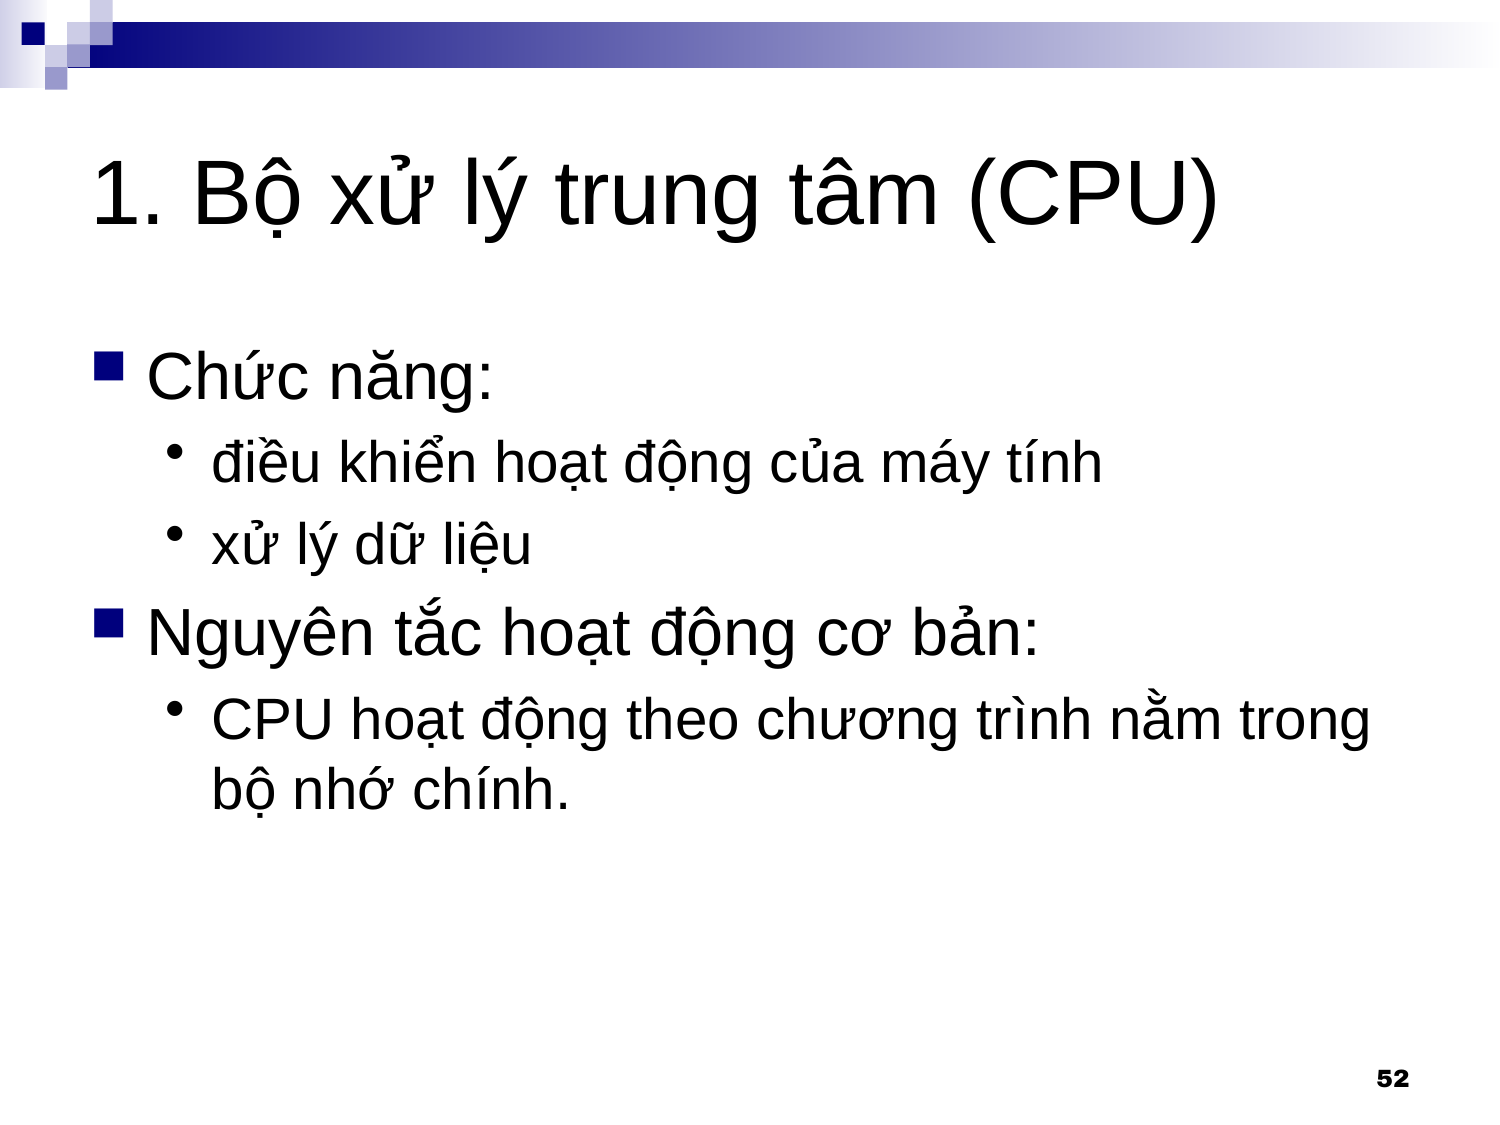

# 1. Bộ xử lý trung tâm (CPU)
Chức năng:
điều khiển hoạt động của máy tính
xử lý dữ liệu
Nguyên tắc hoạt động cơ bản:
CPU hoạt động theo chương trình nằm trong bộ nhớ chính.

52